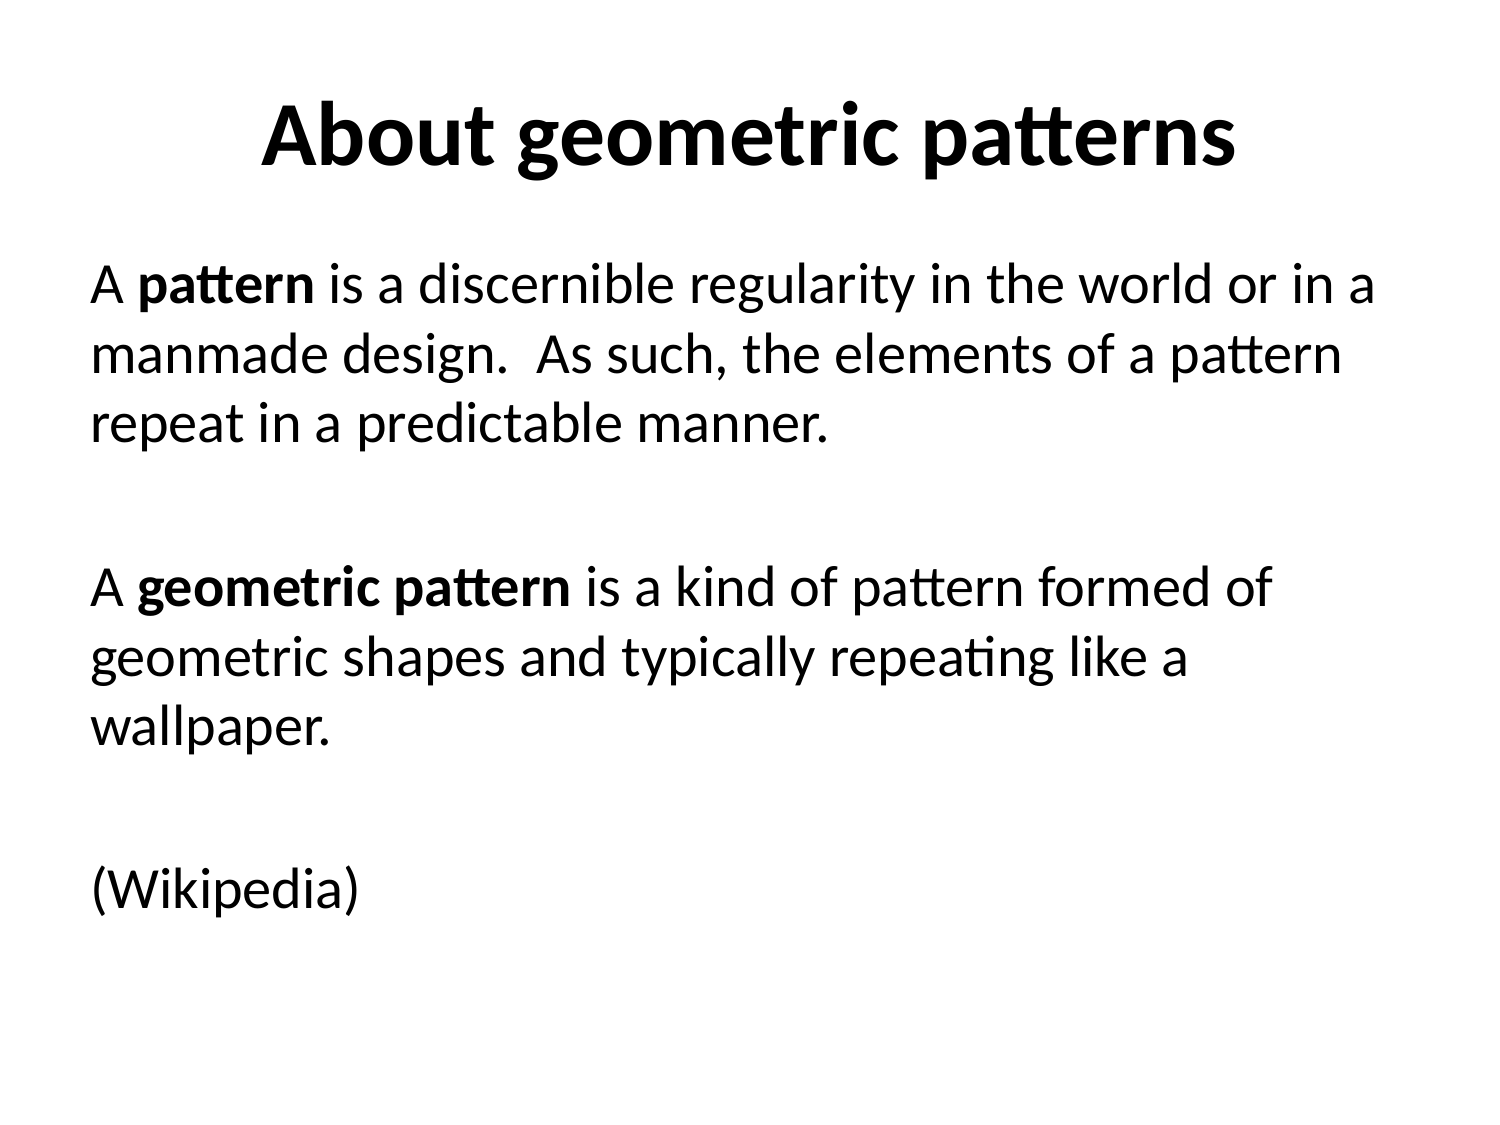

# About geometric patterns
A pattern is a discernible regularity in the world or in a manmade design.  As such, the elements of a pattern repeat in a predictable manner.

A geometric pattern is a kind of pattern formed of geometric shapes and typically repeating like a wallpaper.

(Wikipedia)